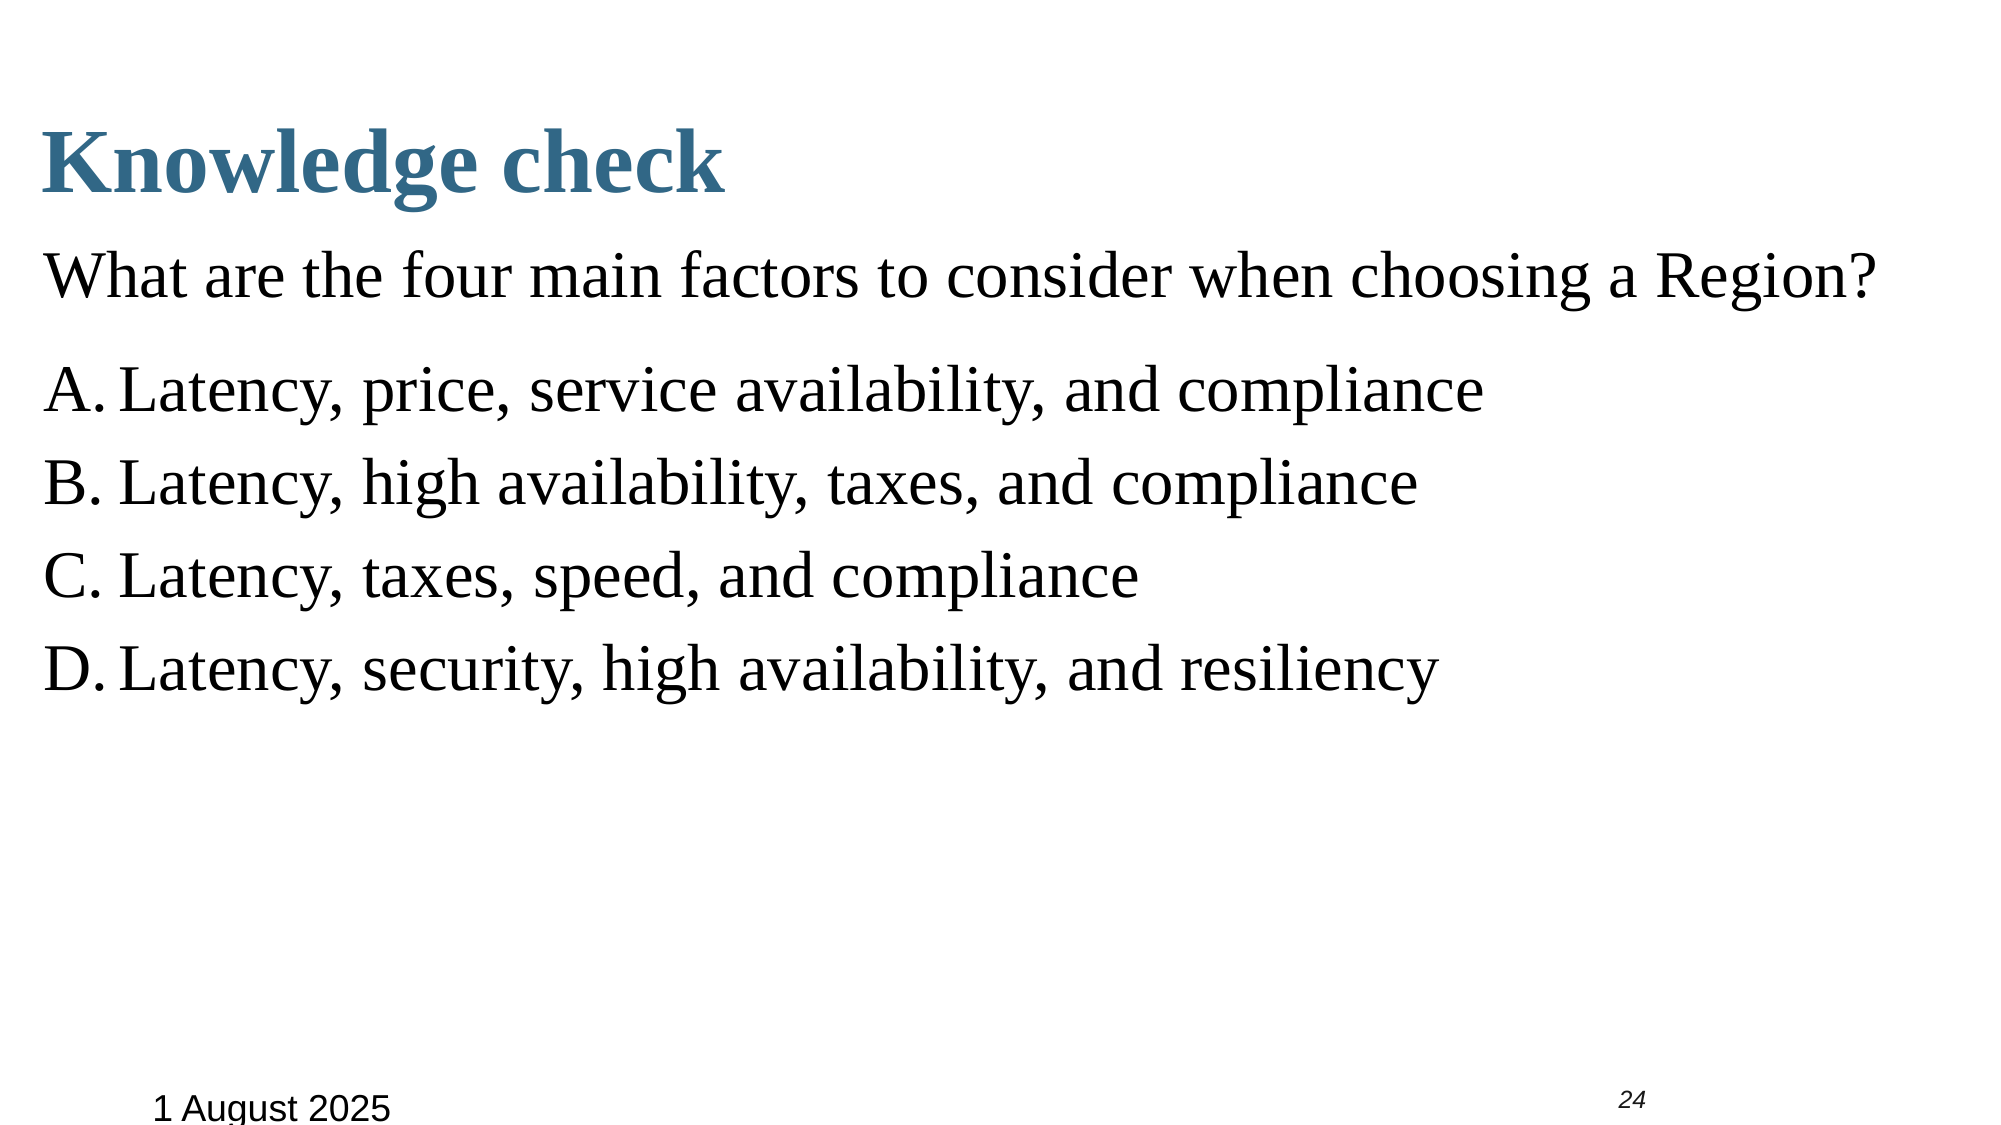

Knowledge check
What are the four main factors to consider when choosing a Region?
Latency, price, service availability, and compliance
Latency, high availability, taxes, and compliance
Latency, taxes, speed, and compliance
Latency, security, high availability, and resiliency
1 August 2025
24